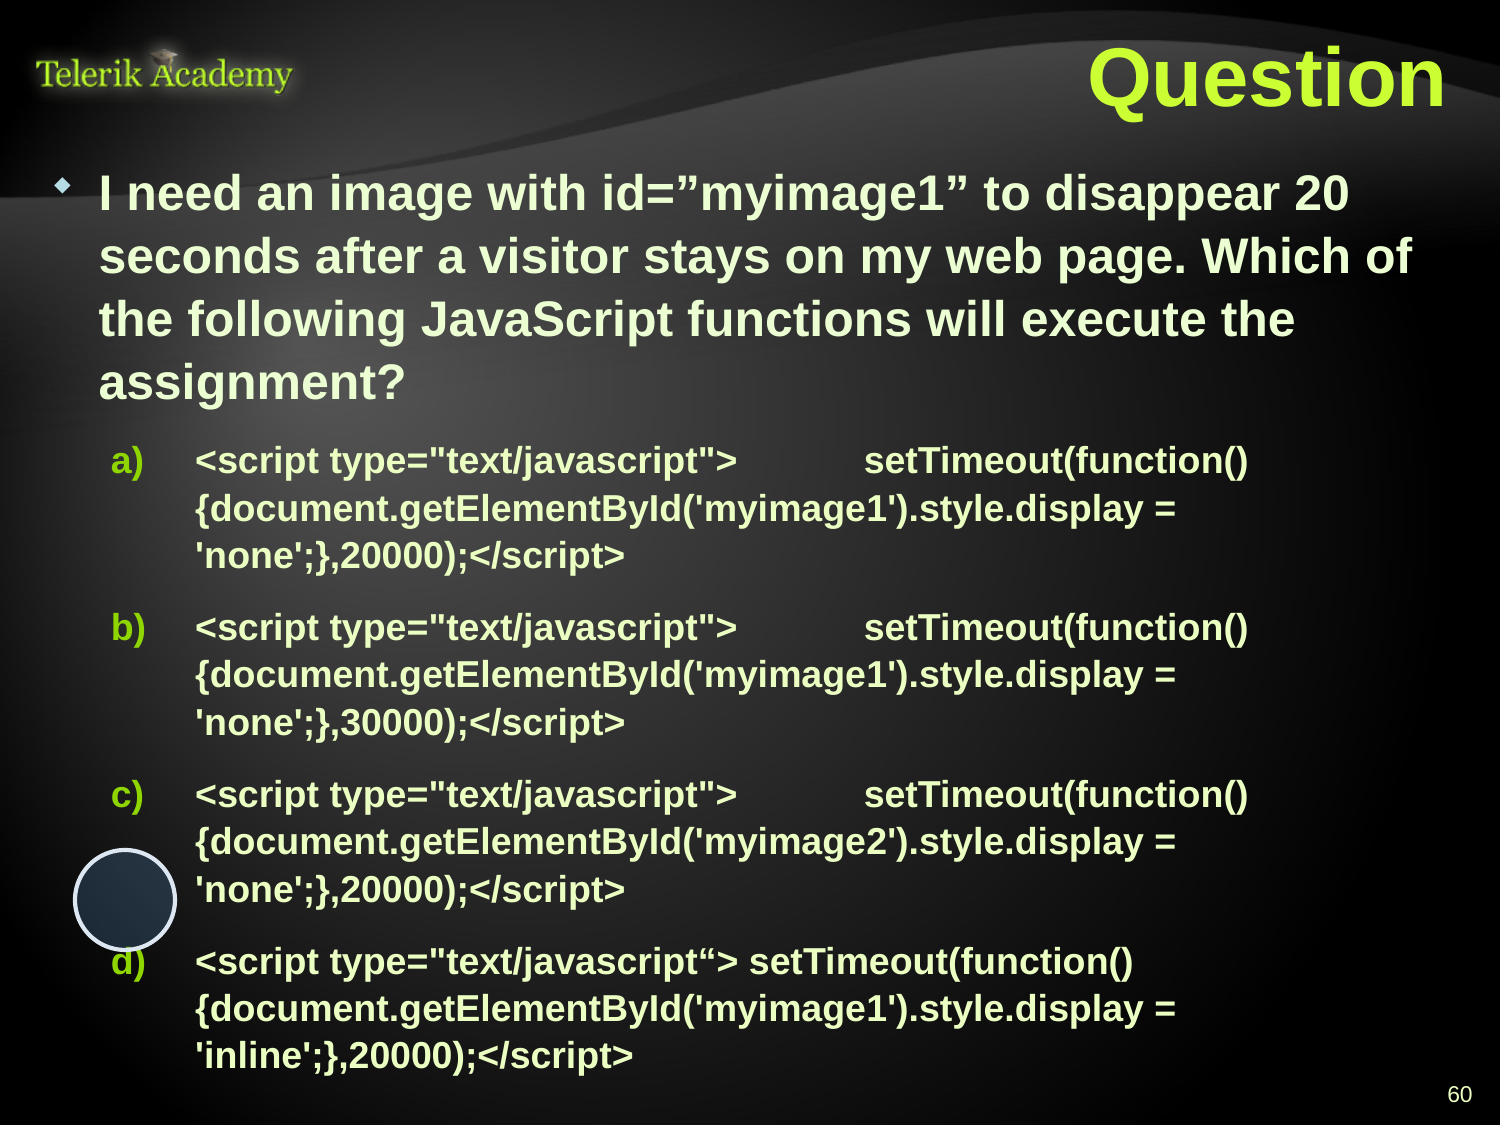

# Question
I need an image with id=”myimage1” to disappear 20 seconds after a visitor stays on my web page. Which of the following JavaScript functions will execute the assignment?
<script type="text/javascript">            setTimeout(function(){document.getElementById('myimage1').style.display = 'none';},20000);</script>
<script type="text/javascript">            setTimeout(function(){document.getElementById('myimage1').style.display = 'none';},30000);</script>
<script type="text/javascript">            setTimeout(function(){document.getElementById('myimage2').style.display = 'none';},20000);</script>
<script type="text/javascript“> setTimeout(function(){document.getElementById('myimage1').style.display = 'inline';},20000);</script>

60